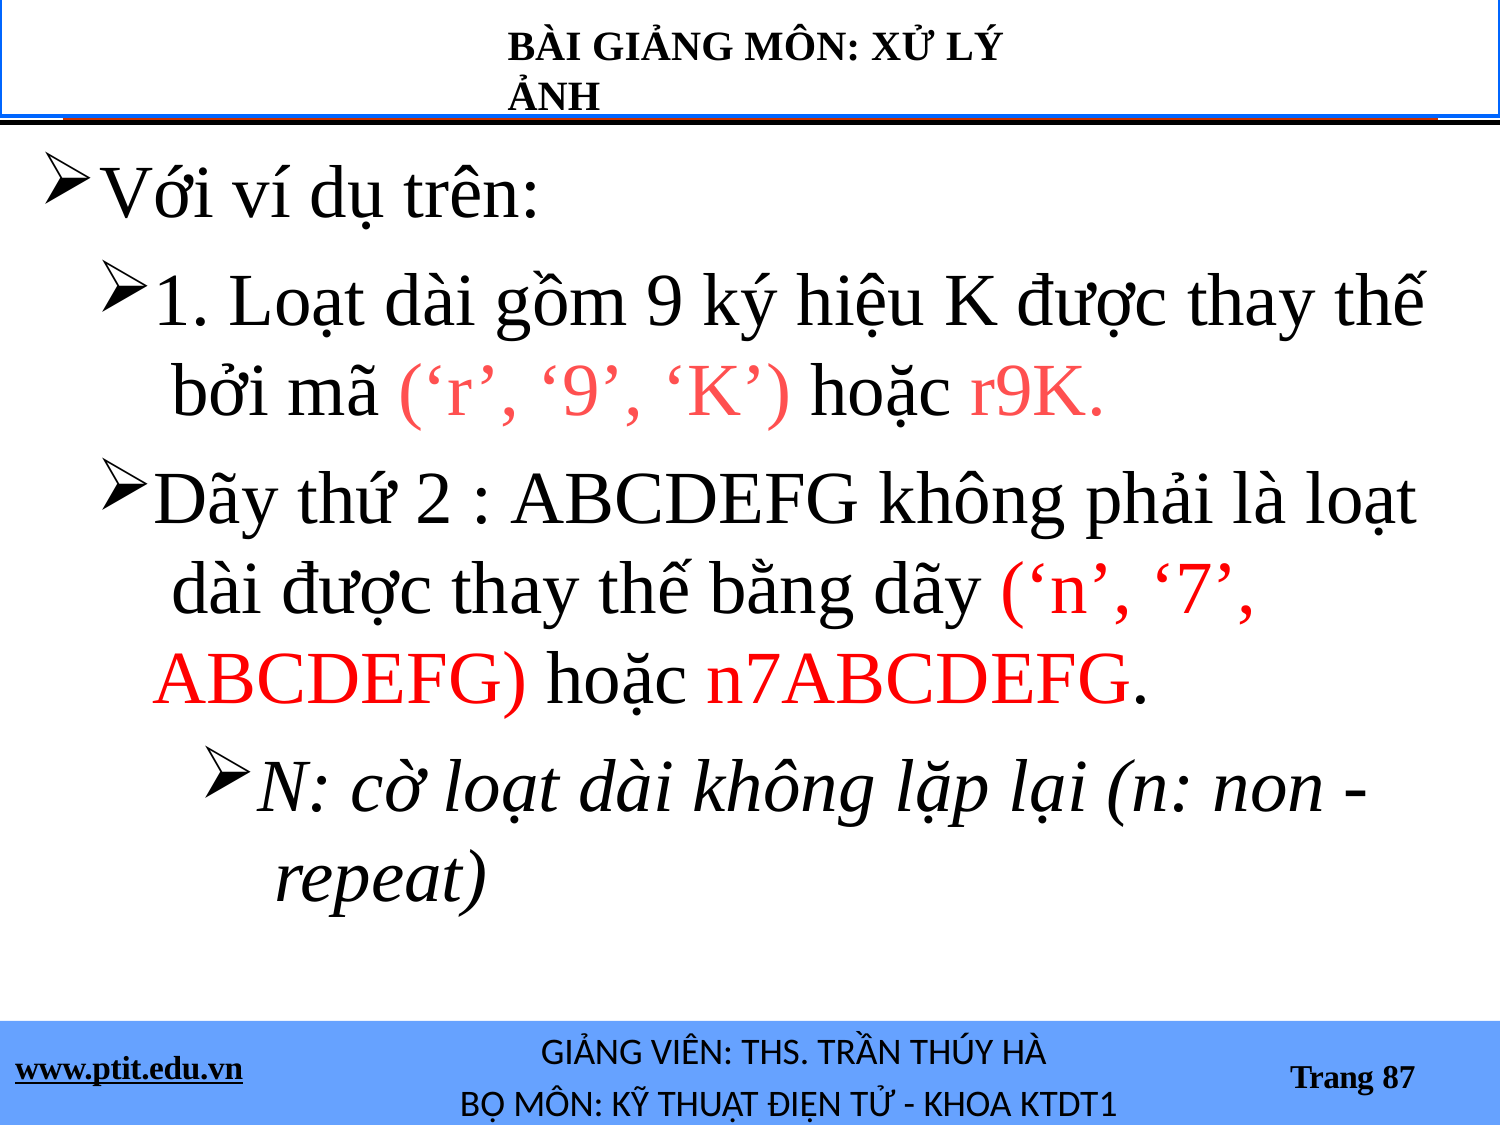

BÀI GIẢNG MÔN: XỬ LÝ ẢNH
Với ví dụ trên:
1. Loạt dài gồm 9 ký hiệu K được thay thế  bởi mã (‘r’, ‘9’, ‘K’) hoặc r9K.
Dãy thứ 2 : ABCDEFG không phải là loạt  dài được thay thế bằng dãy (‘n’, ‘7’,  ABCDEFG) hoặc n7ABCDEFG.
N: cờ loạt dài không lặp lại (n: non -  repeat)

GIẢNG VIÊN: THS. TRẦN THÚY HÀ
BỘ MÔN: KỸ THUẬT ĐIỆN TỬ - KHOA KTDT1
www.ptit.edu.vn
Trang 87